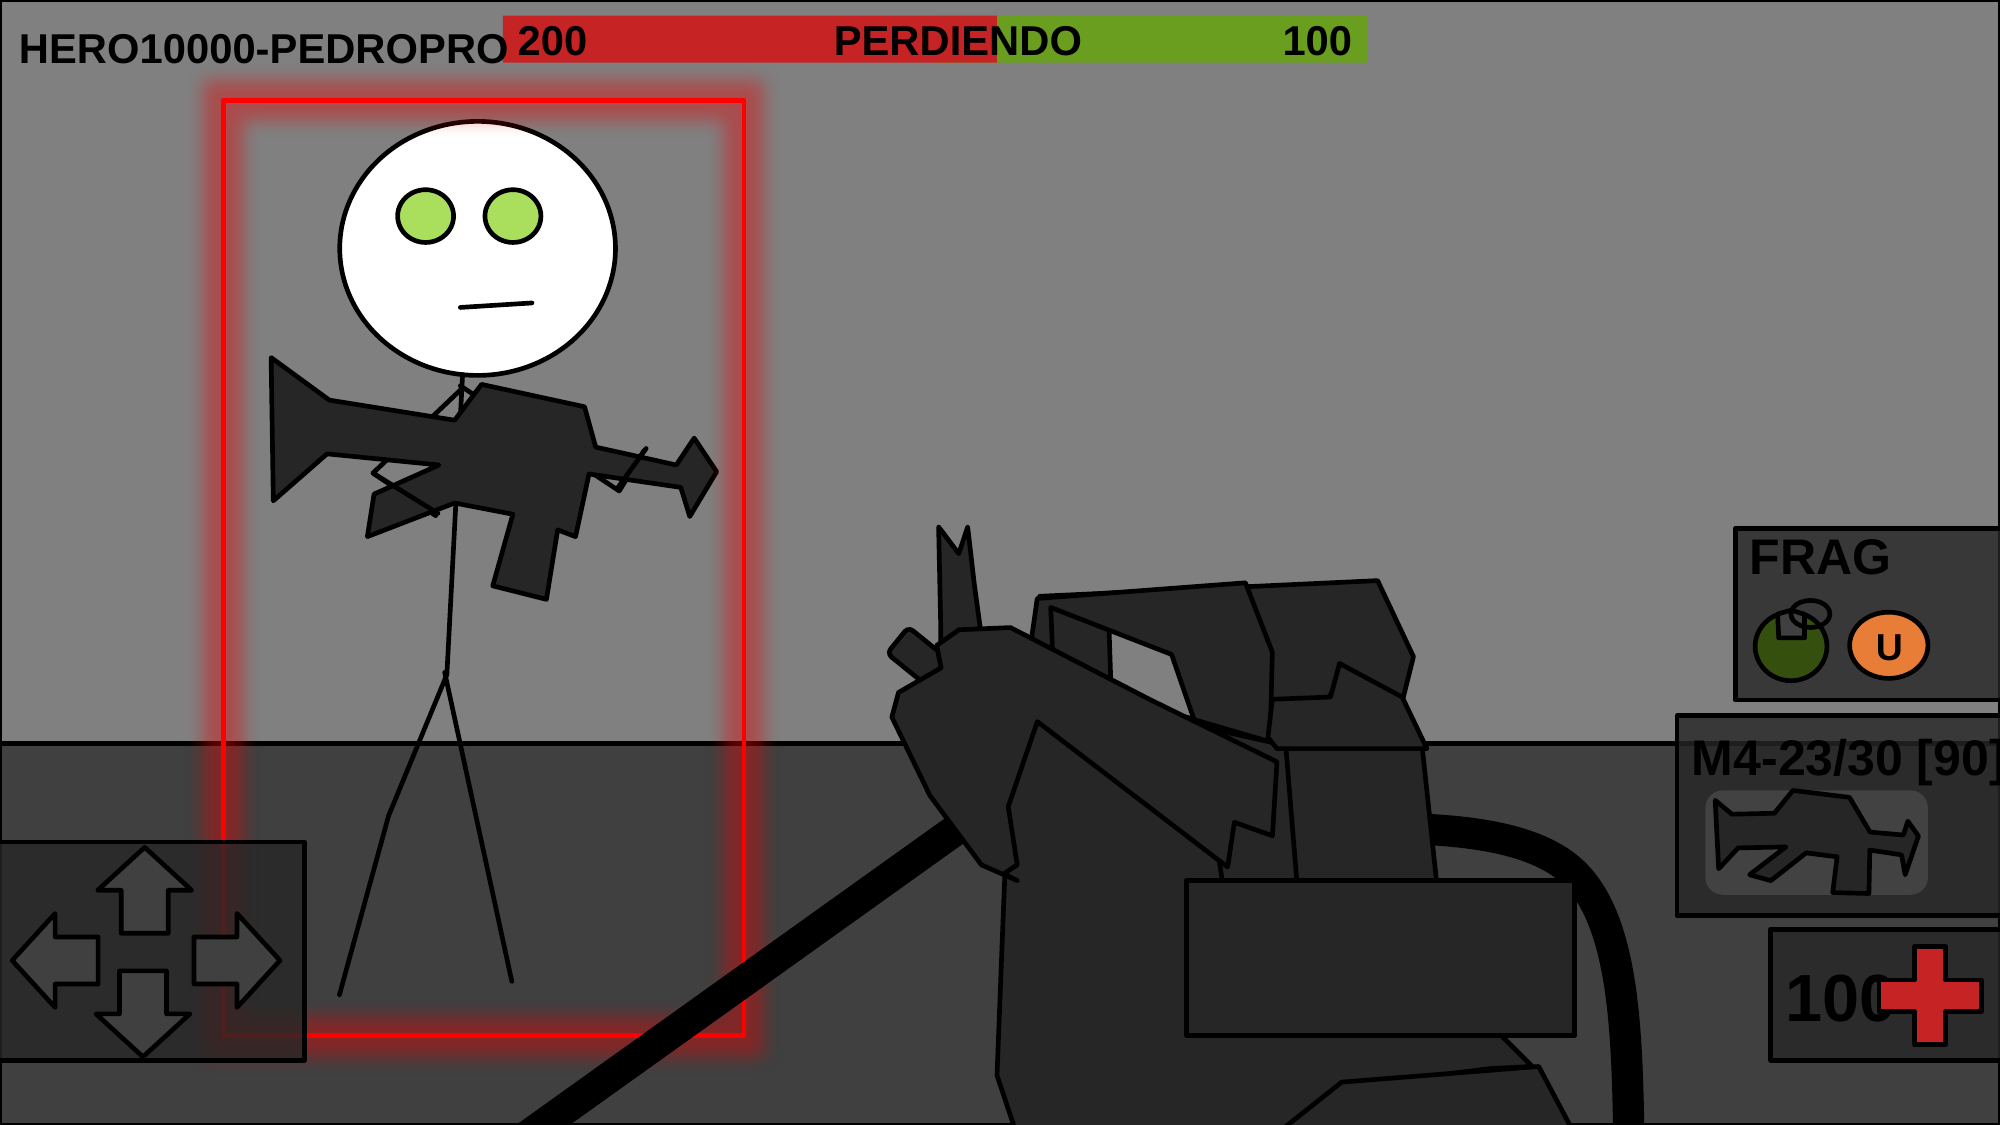

PERDIENDO
HERO10000-PEDROPRO
200
100

FRAG

U
M4-23/30 [90]

100